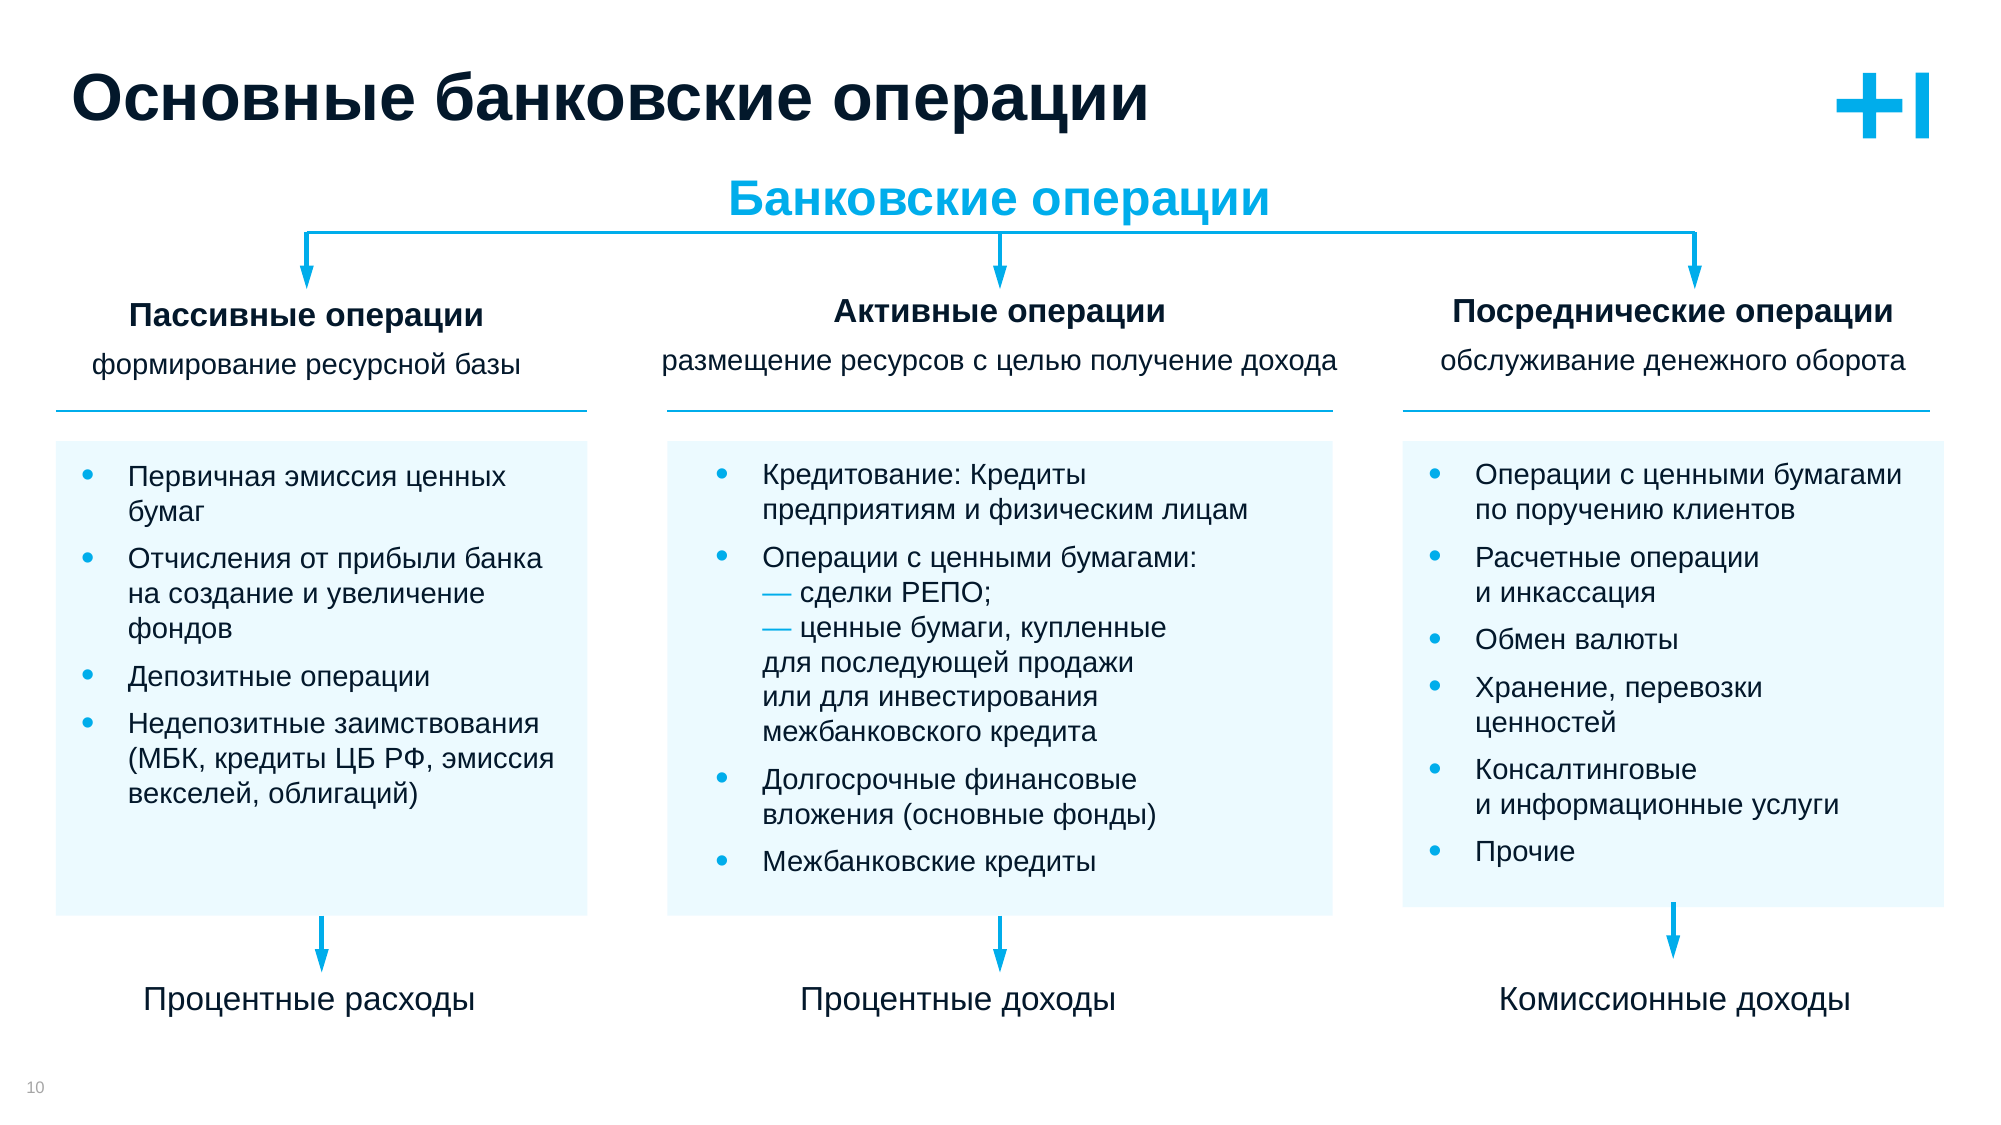

# Основные банковские операции
Банковские операции
Активные операции
размещение ресурсов с целью получение дохода
Посреднические операции
обслуживание денежного оборота
Пассивные операции
формирование ресурсной базы

Кредитование: Кредиты предприятиям и физическим лицам
Операции с ценными бумагами:
— сделки РЕПО;
— ценные бумаги, купленные
для последующей продажи
или для инвестирования межбанковского кредита
Долгосрочные финансовые вложения (основные фонды)
Межбанковские кредиты
Операции с ценными бумагами по поручению клиентов
Расчетные операции
и инкассация
Обмен валюты
Хранение, перевозки
ценностей
Консалтинговые
и информационные услуги
Прочие
Первичная эмиссия ценных бумаг
Отчисления от прибыли банка
на создание и увеличение фондов
Депозитные операции
Недепозитные заимствования
(МБК, кредиты ЦБ РФ, эмиссия векселей, облигаций)
Процентные расходы
Процентные доходы
Комиссионные доходы